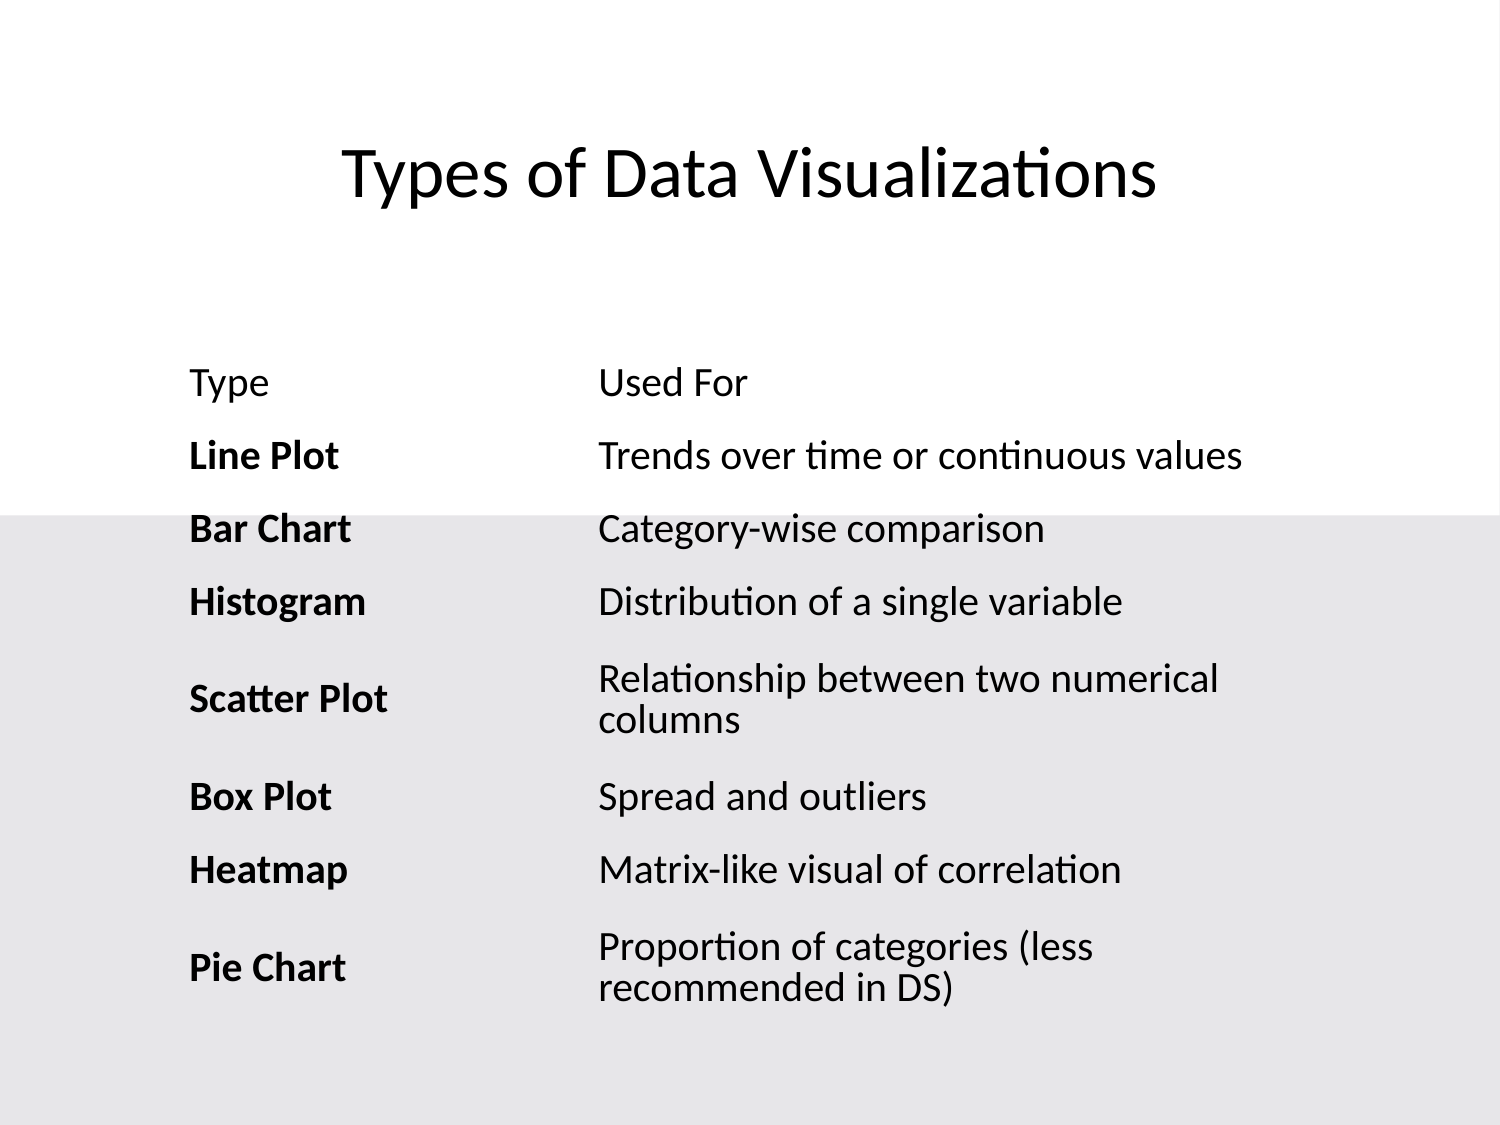

# Types of Data Visualizations
| Type | Used For |
| --- | --- |
| Line Plot | Trends over time or continuous values |
| Bar Chart | Category-wise comparison |
| Histogram | Distribution of a single variable |
| Scatter Plot | Relationship between two numerical columns |
| Box Plot | Spread and outliers |
| Heatmap | Matrix-like visual of correlation |
| Pie Chart | Proportion of categories (less recommended in DS) |